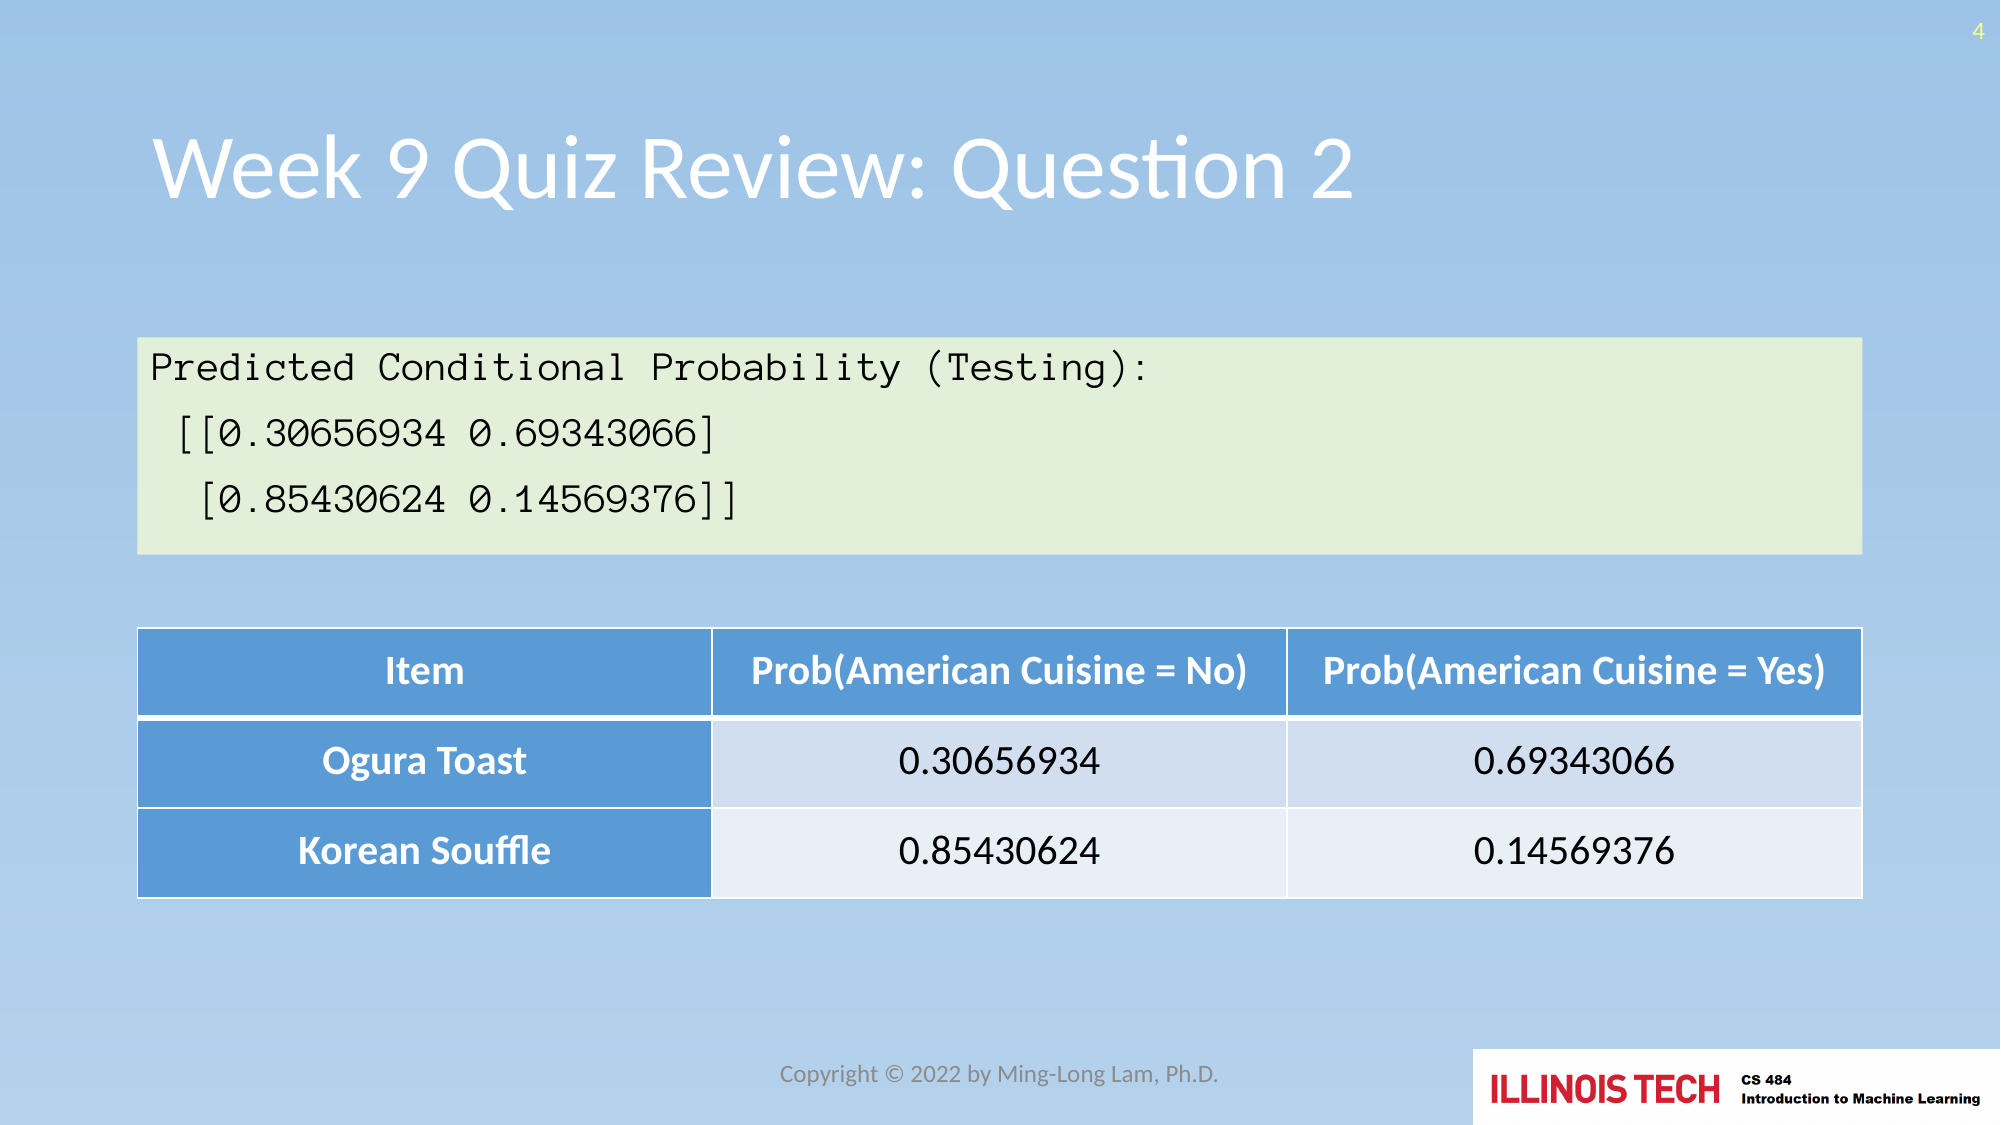

4
# Week 9 Quiz Review: Question 2
Predicted Conditional Probability (Testing):
 [[0.30656934 0.69343066]
  [0.85430624 0.14569376]]
| Item | Prob(American Cuisine = No) | Prob(American Cuisine = Yes) |
| --- | --- | --- |
| Ogura Toast | 0.30656934 | 0.69343066 |
| Korean Souffle | 0.85430624 | 0.14569376 |
Copyright © 2022 by Ming-Long Lam, Ph.D.